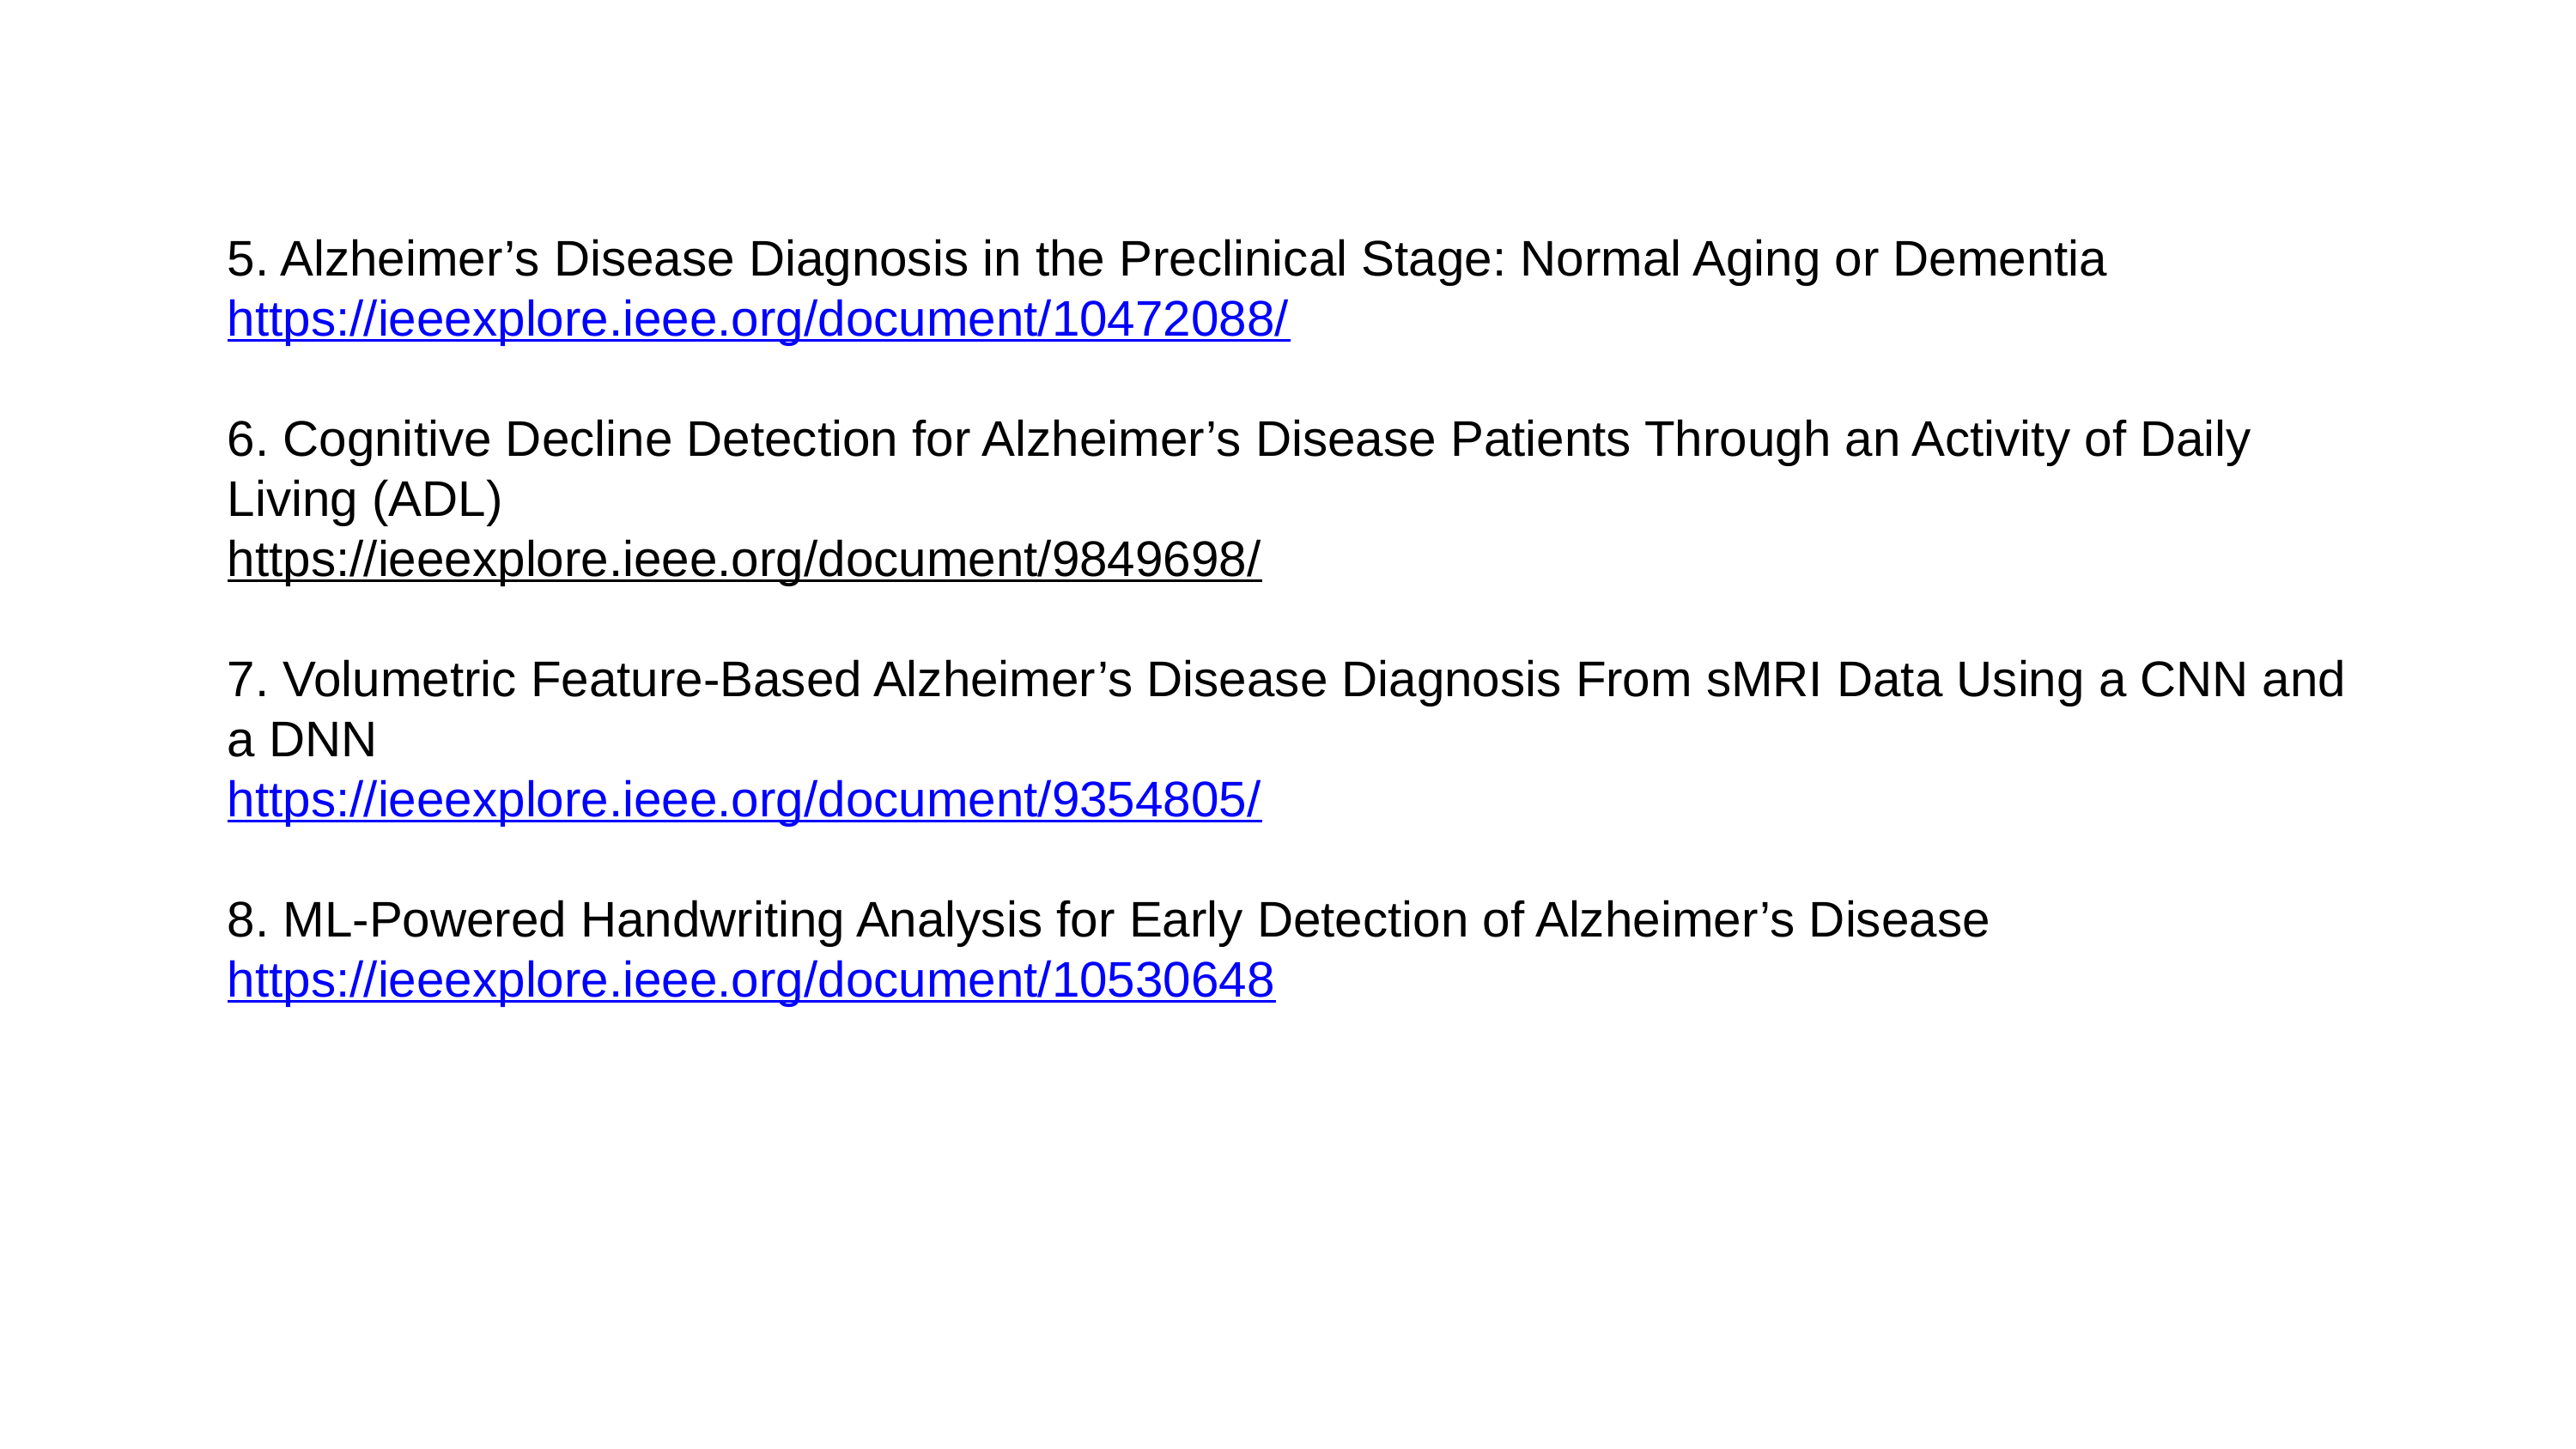

5. Alzheimer’s Disease Diagnosis in the Preclinical Stage: Normal Aging or Dementia
https://ieeexplore.ieee.org/document/10472088/
6. Cognitive Decline Detection for Alzheimer’s Disease Patients Through an Activity of Daily Living (ADL)
https://ieeexplore.ieee.org/document/9849698/
7. Volumetric Feature-Based Alzheimer’s Disease Diagnosis From sMRI Data Using a CNN and a DNN
https://ieeexplore.ieee.org/document/9354805/
8. ML-Powered Handwriting Analysis for Early Detection of Alzheimer’s Disease
https://ieeexplore.ieee.org/document/10530648